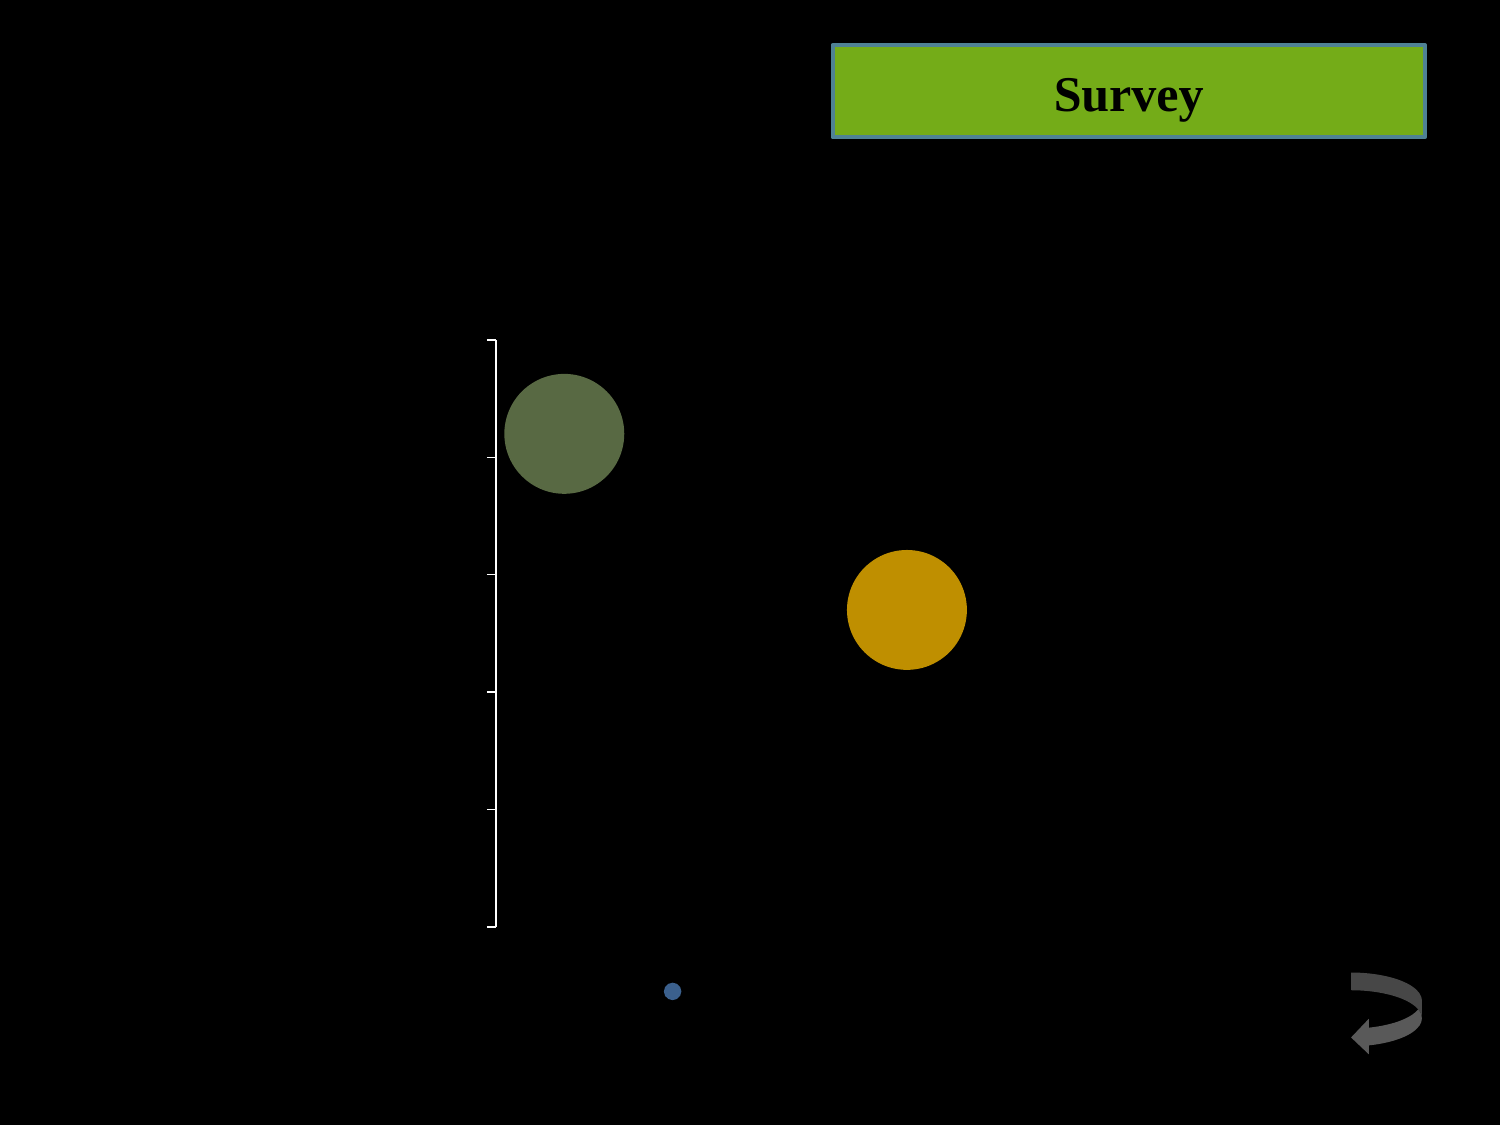

Survey

### Chart: Technical Support Rating According to Customers

| Category |  |
|---|---|